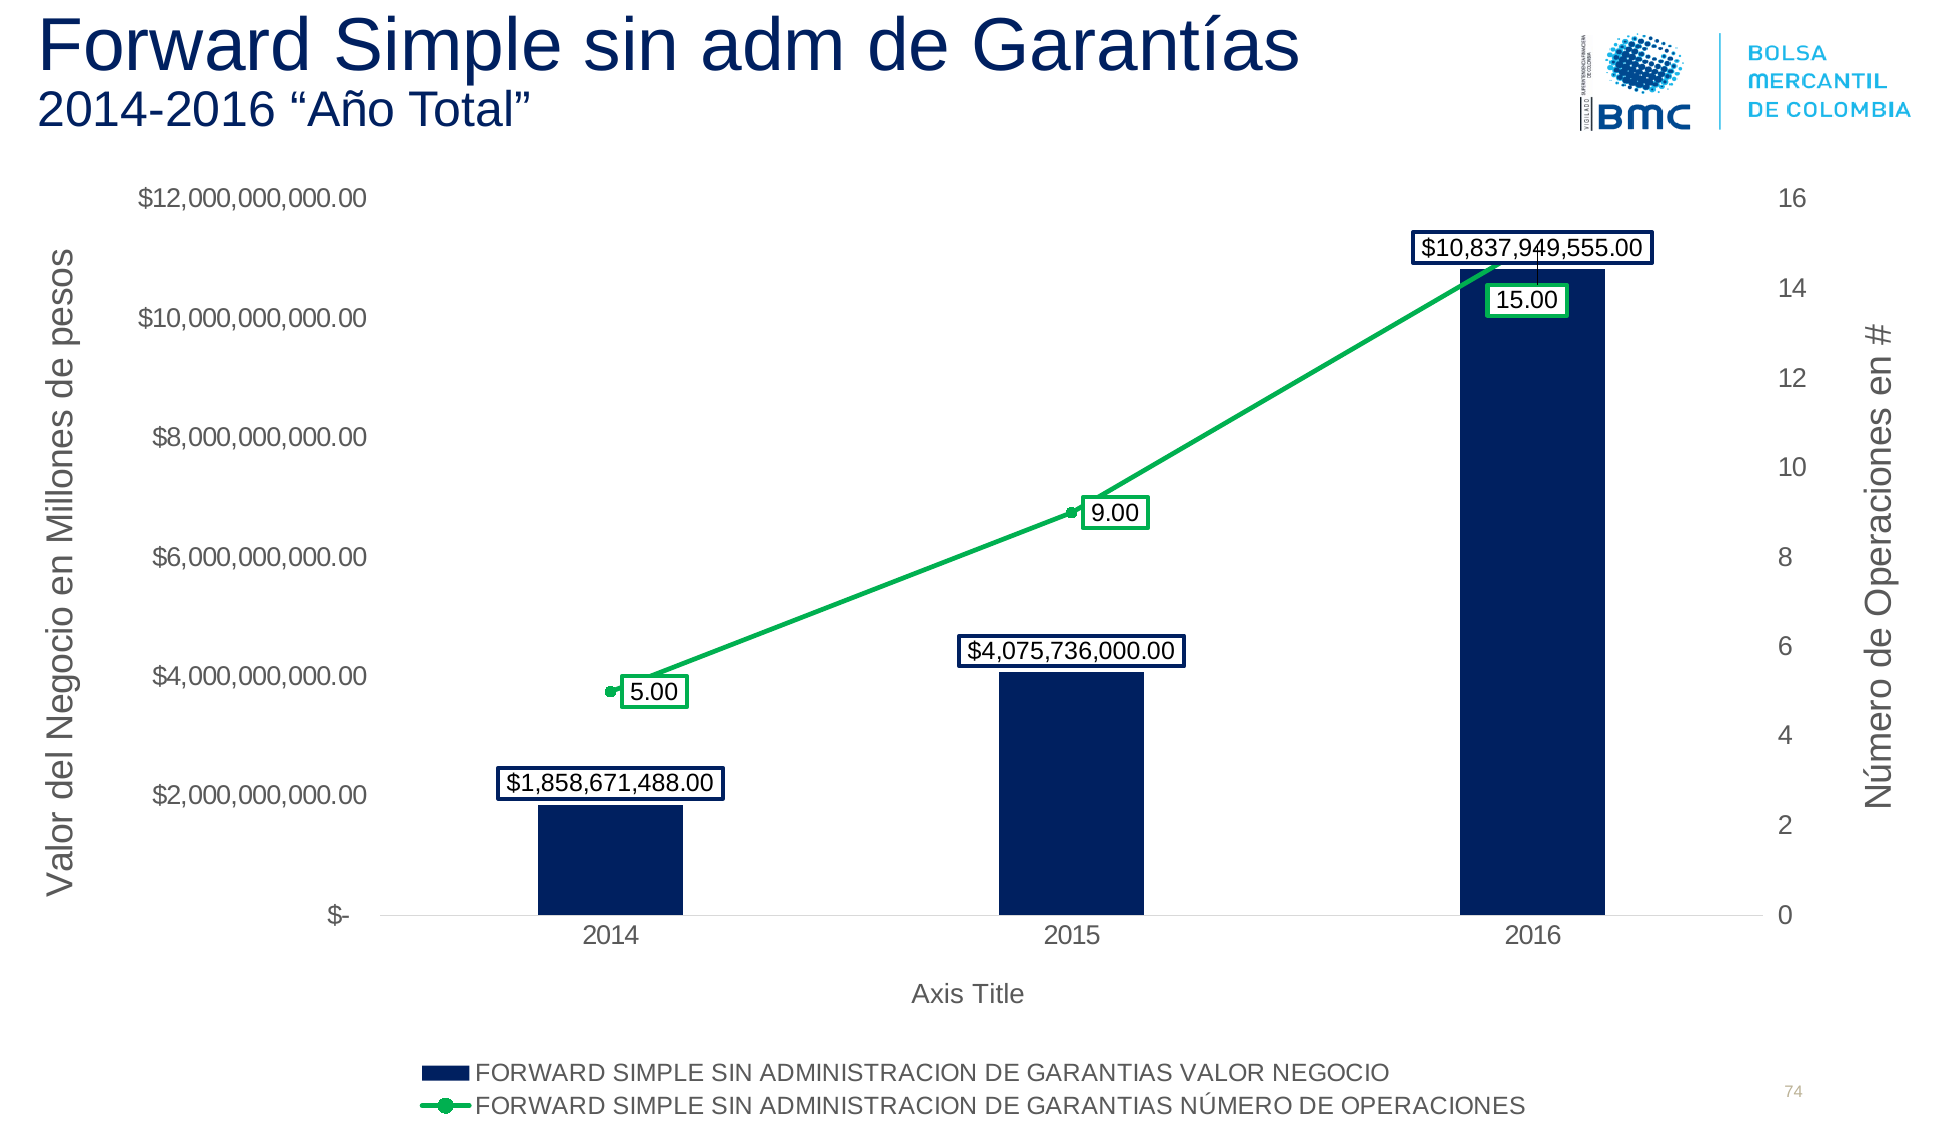

Forward Simple sin adm de Garantías
2014-2016 “Año Total”

### Chart

| Category | FORWARD SIMPLE SIN ADMINISTRACION DE GARANTIAS VALOR NEGOCIO | FORWARD SIMPLE SIN ADMINISTRACION DE GARANTIAS NÚMERO DE OPERACIONES |
|---|---|---|
| 2014 | 1858671488.0 | 5.0 |
| 2015 | 4075736000.0 | 9.0 |
| 2016 | 10837949555.0 | 15.0 |